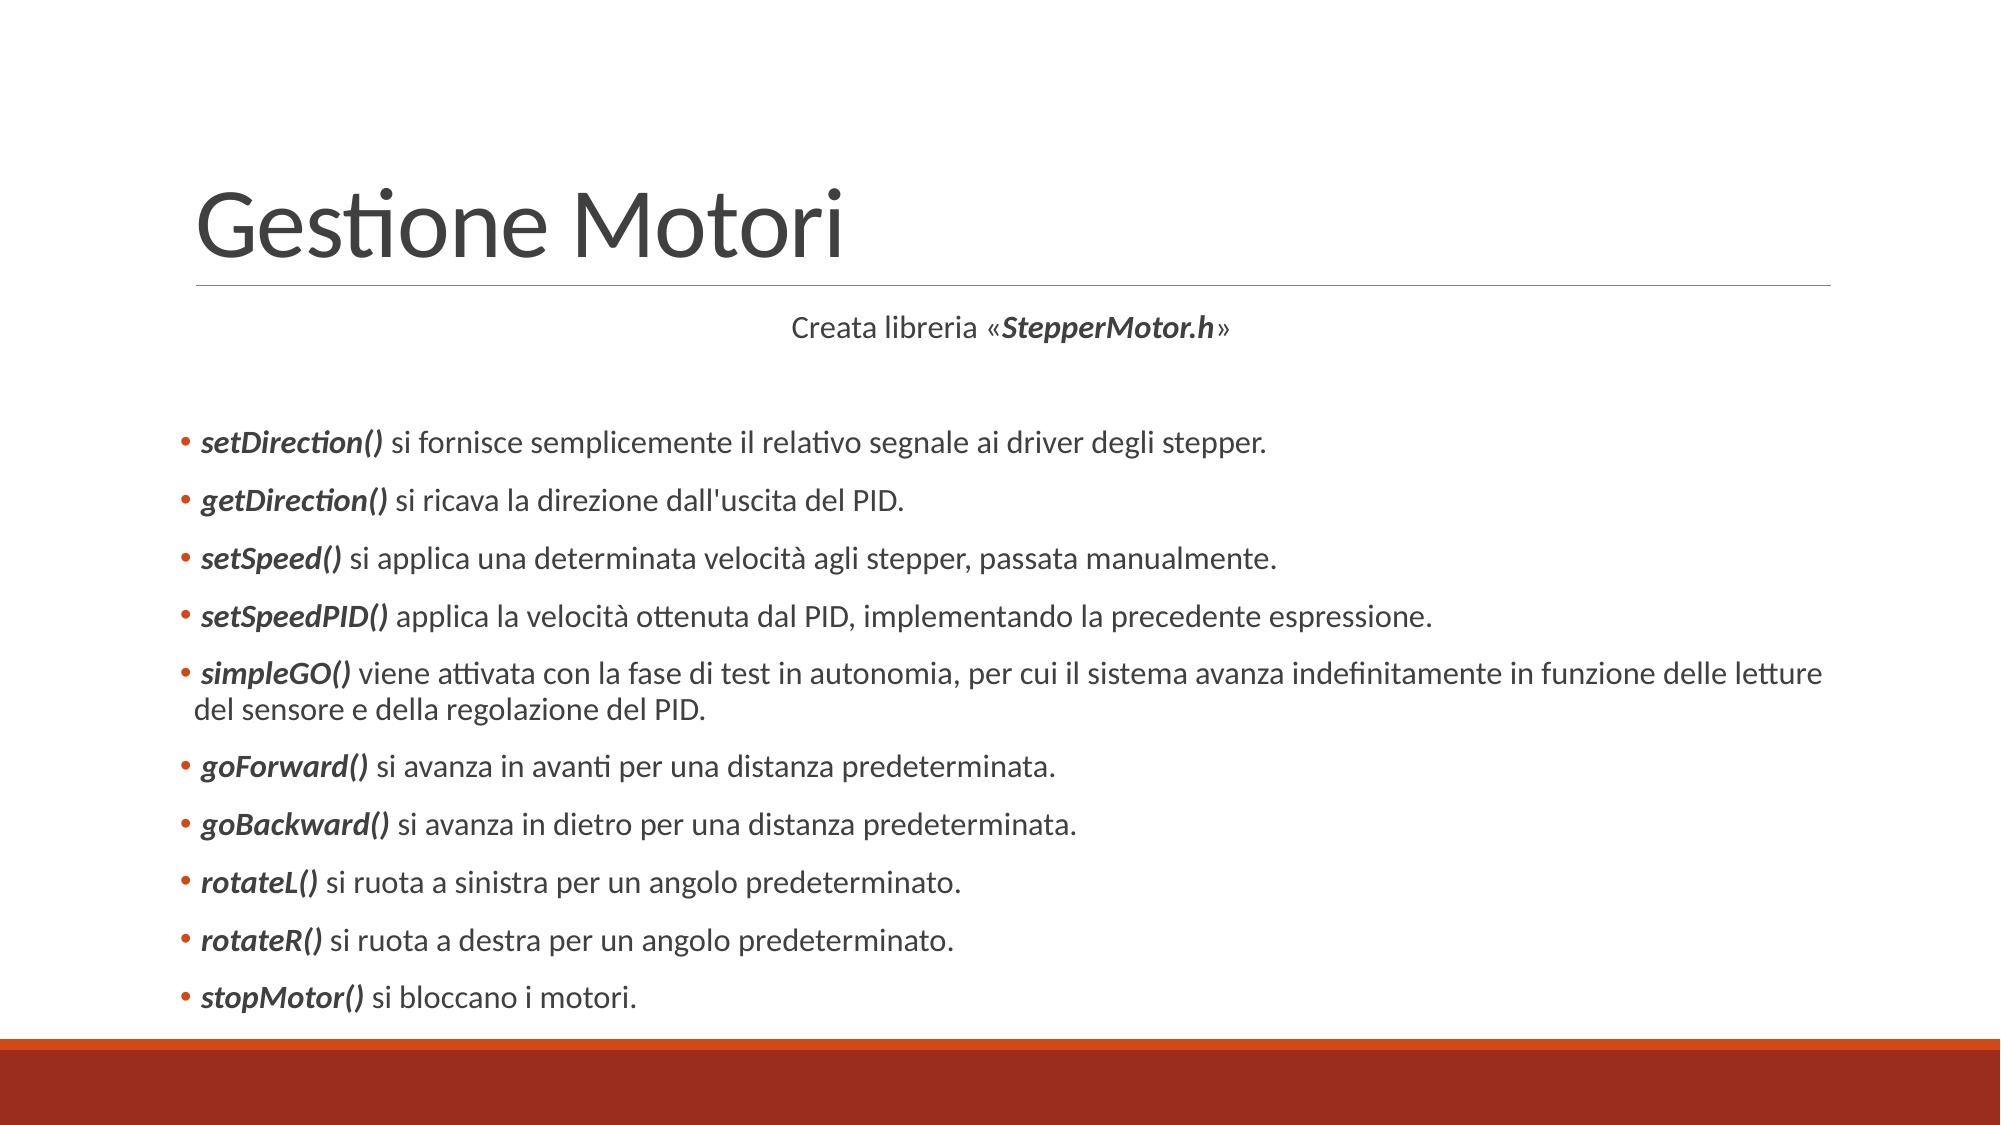

# Gestione Motori
Creata libreria «StepperMotor.h»

 setDirection() si fornisce semplicemente il relativo segnale ai driver degli stepper.
 getDirection() si ricava la direzione dall'uscita del PID.
 setSpeed() si applica una determinata velocità agli stepper, passata manualmente.
 setSpeedPID() applica la velocità ottenuta dal PID, implementando la precedente espressione.
 simpleGO() viene attivata con la fase di test in autonomia, per cui il sistema avanza indefinitamente in funzione delle letture del sensore e della regolazione del PID.
 goForward() si avanza in avanti per una distanza predeterminata.
 goBackward() si avanza in dietro per una distanza predeterminata.
 rotateL() si ruota a sinistra per un angolo predeterminato.
 rotateR() si ruota a destra per un angolo predeterminato.
 stopMotor() si bloccano i motori.